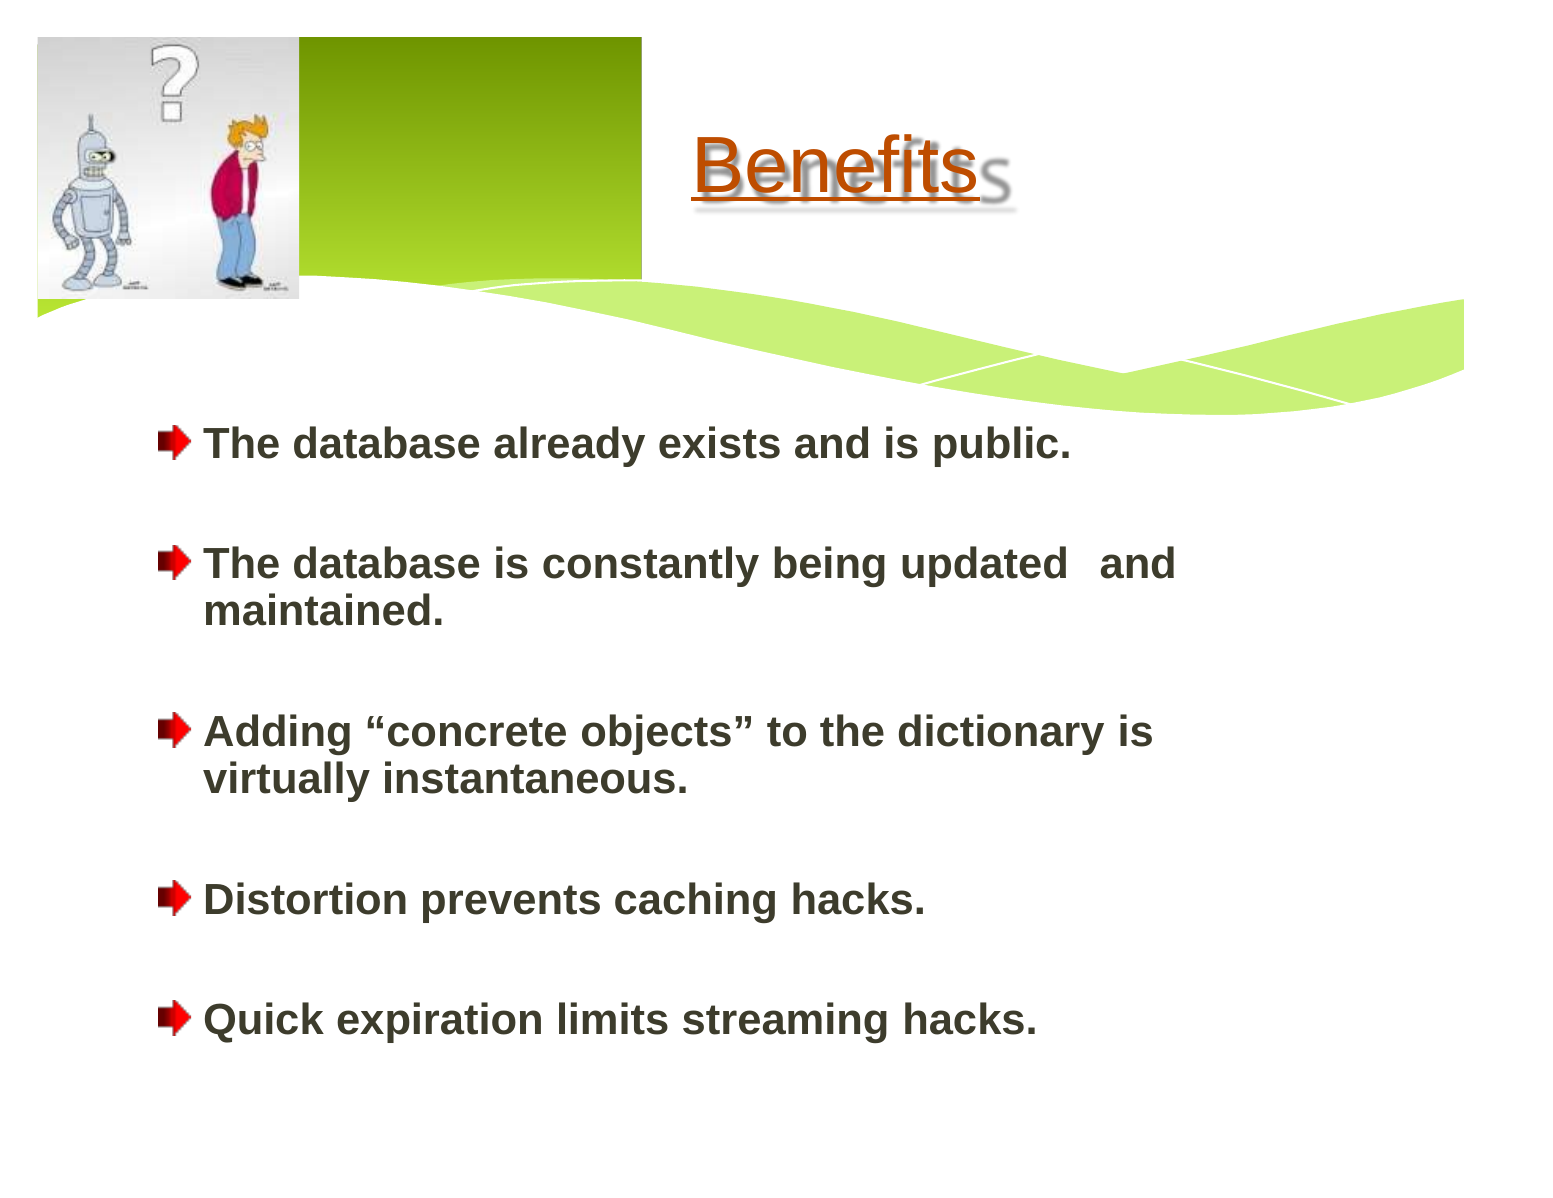

Benefits

The database already exists and is public.

The database is constantly being updated
maintained.
and

Adding “concrete objects” to the dictionary is
virtually instantaneous.

Distortion prevents caching hacks.

Quick expiration limits streaming hacks.